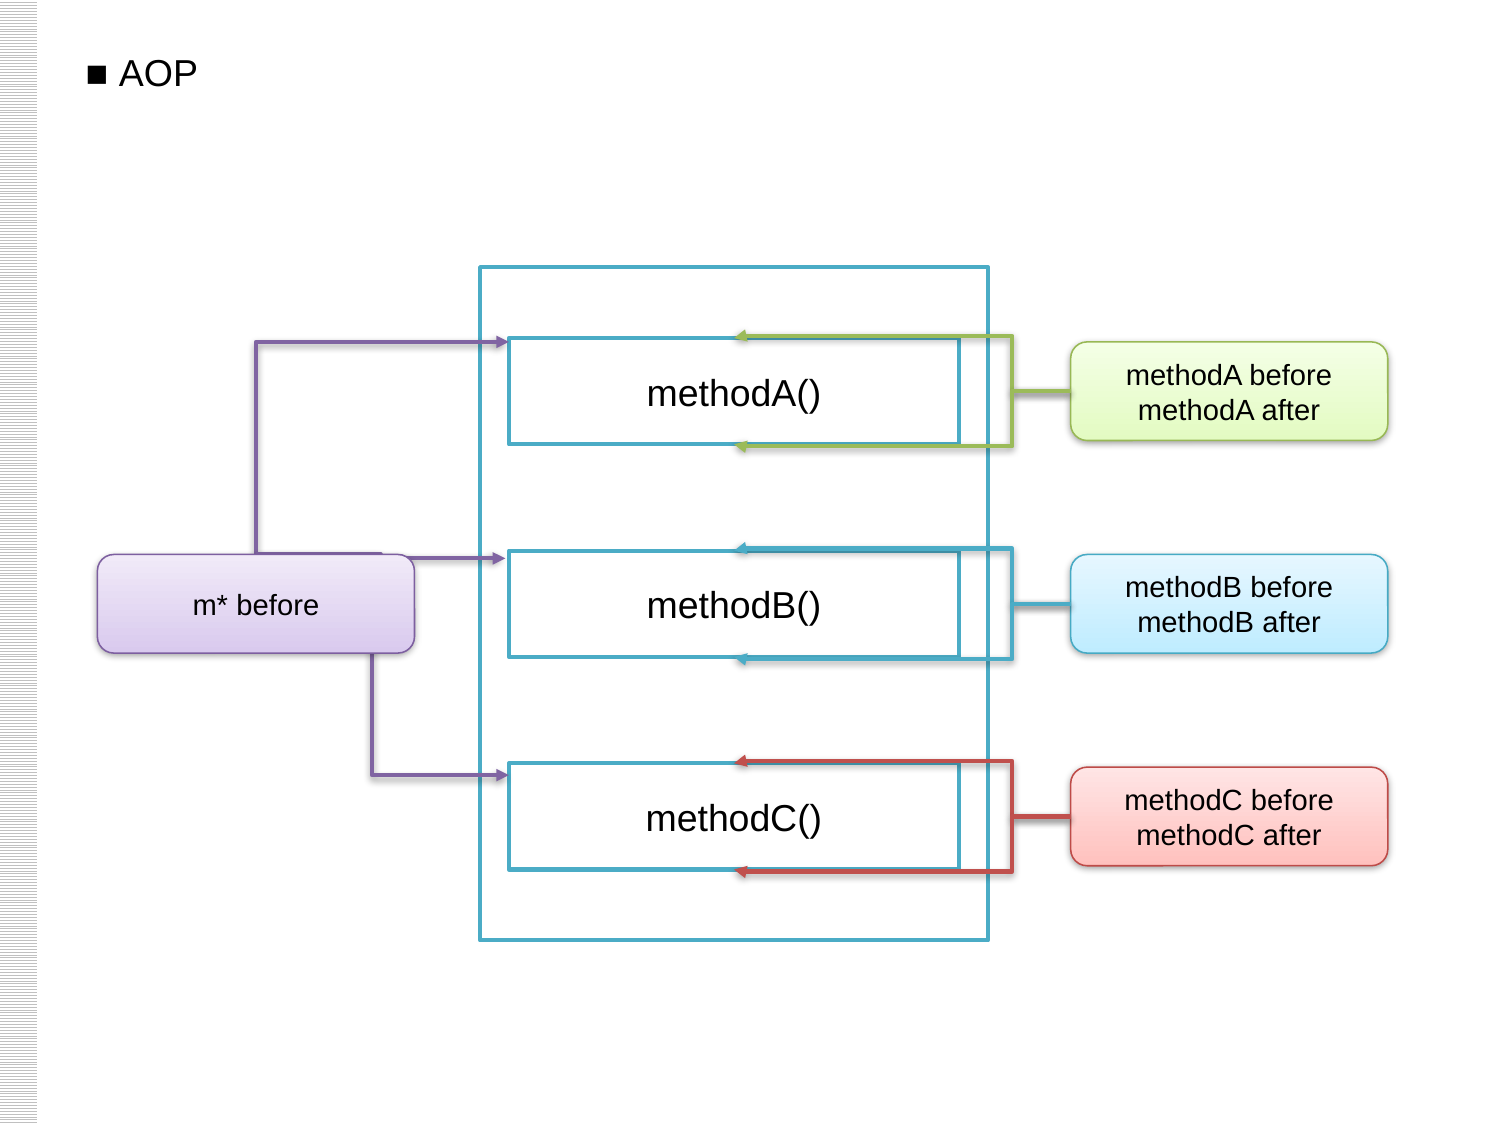

■ AOP

methodA()
methodA before
methodA after
methodB()
m* before
methodB before
methodB after
methodC()
methodC before
methodC after